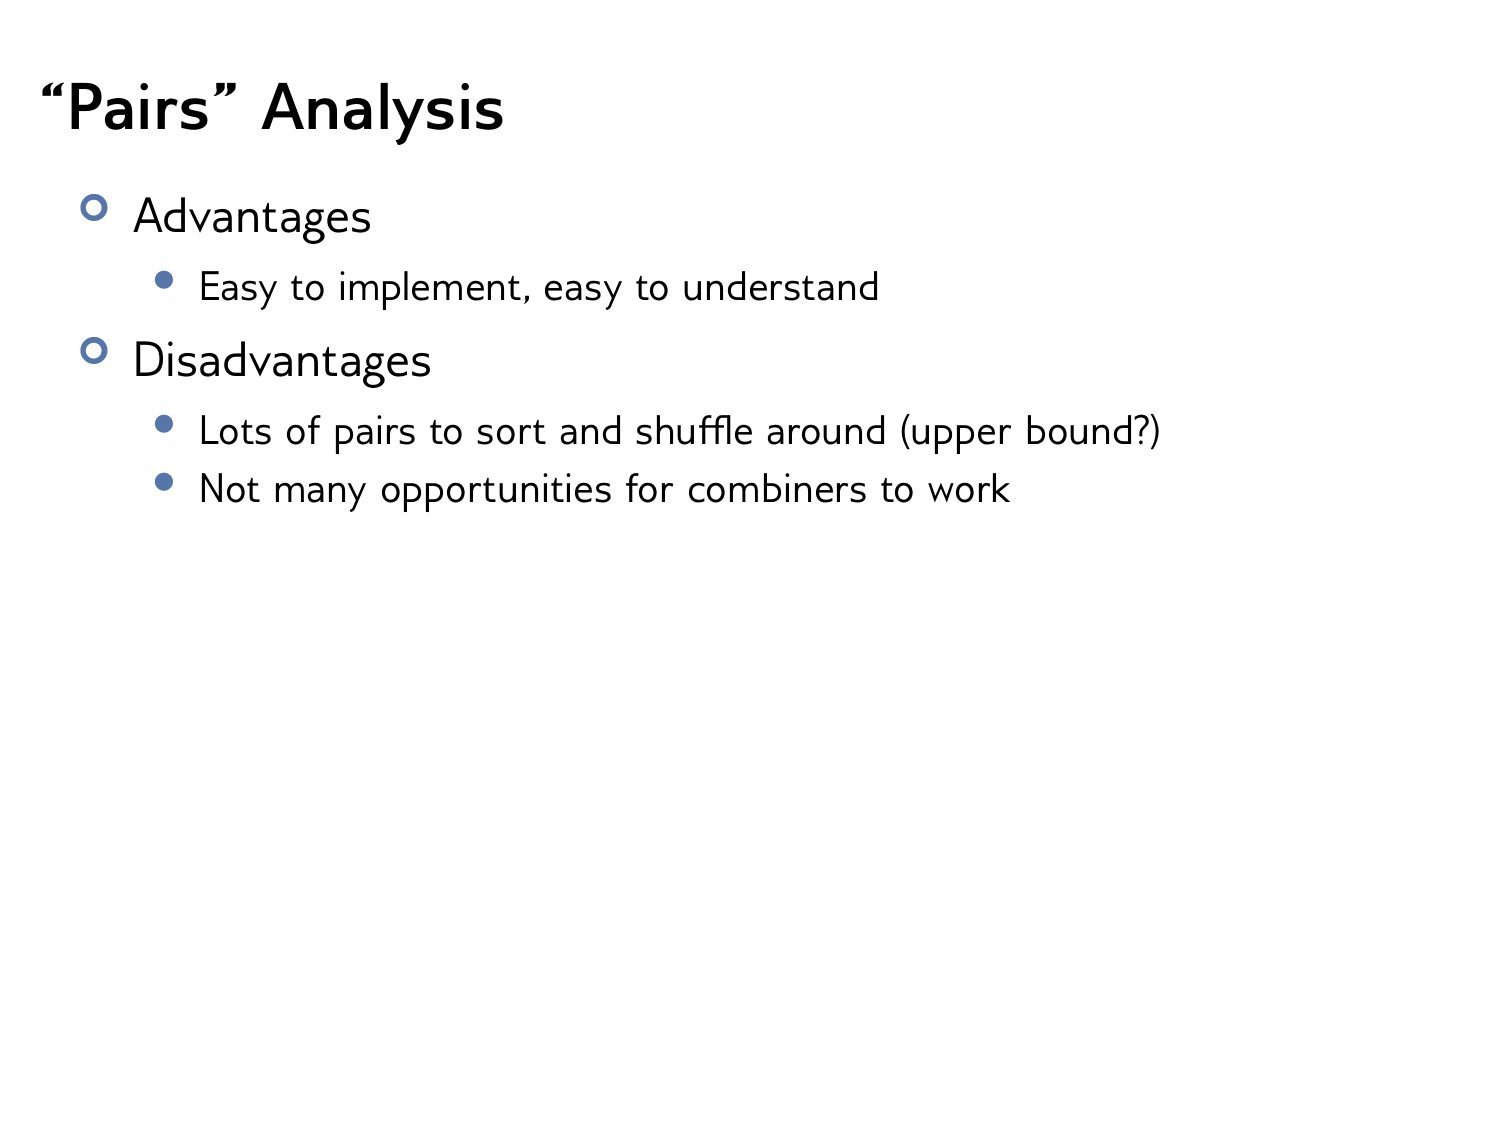

# “Pairs” Analysis
Advantages
Easy to implement, easy to understand
Disadvantages
Lots of pairs to sort and shuffle around (upper bound?)
Not many opportunities for combiners to work